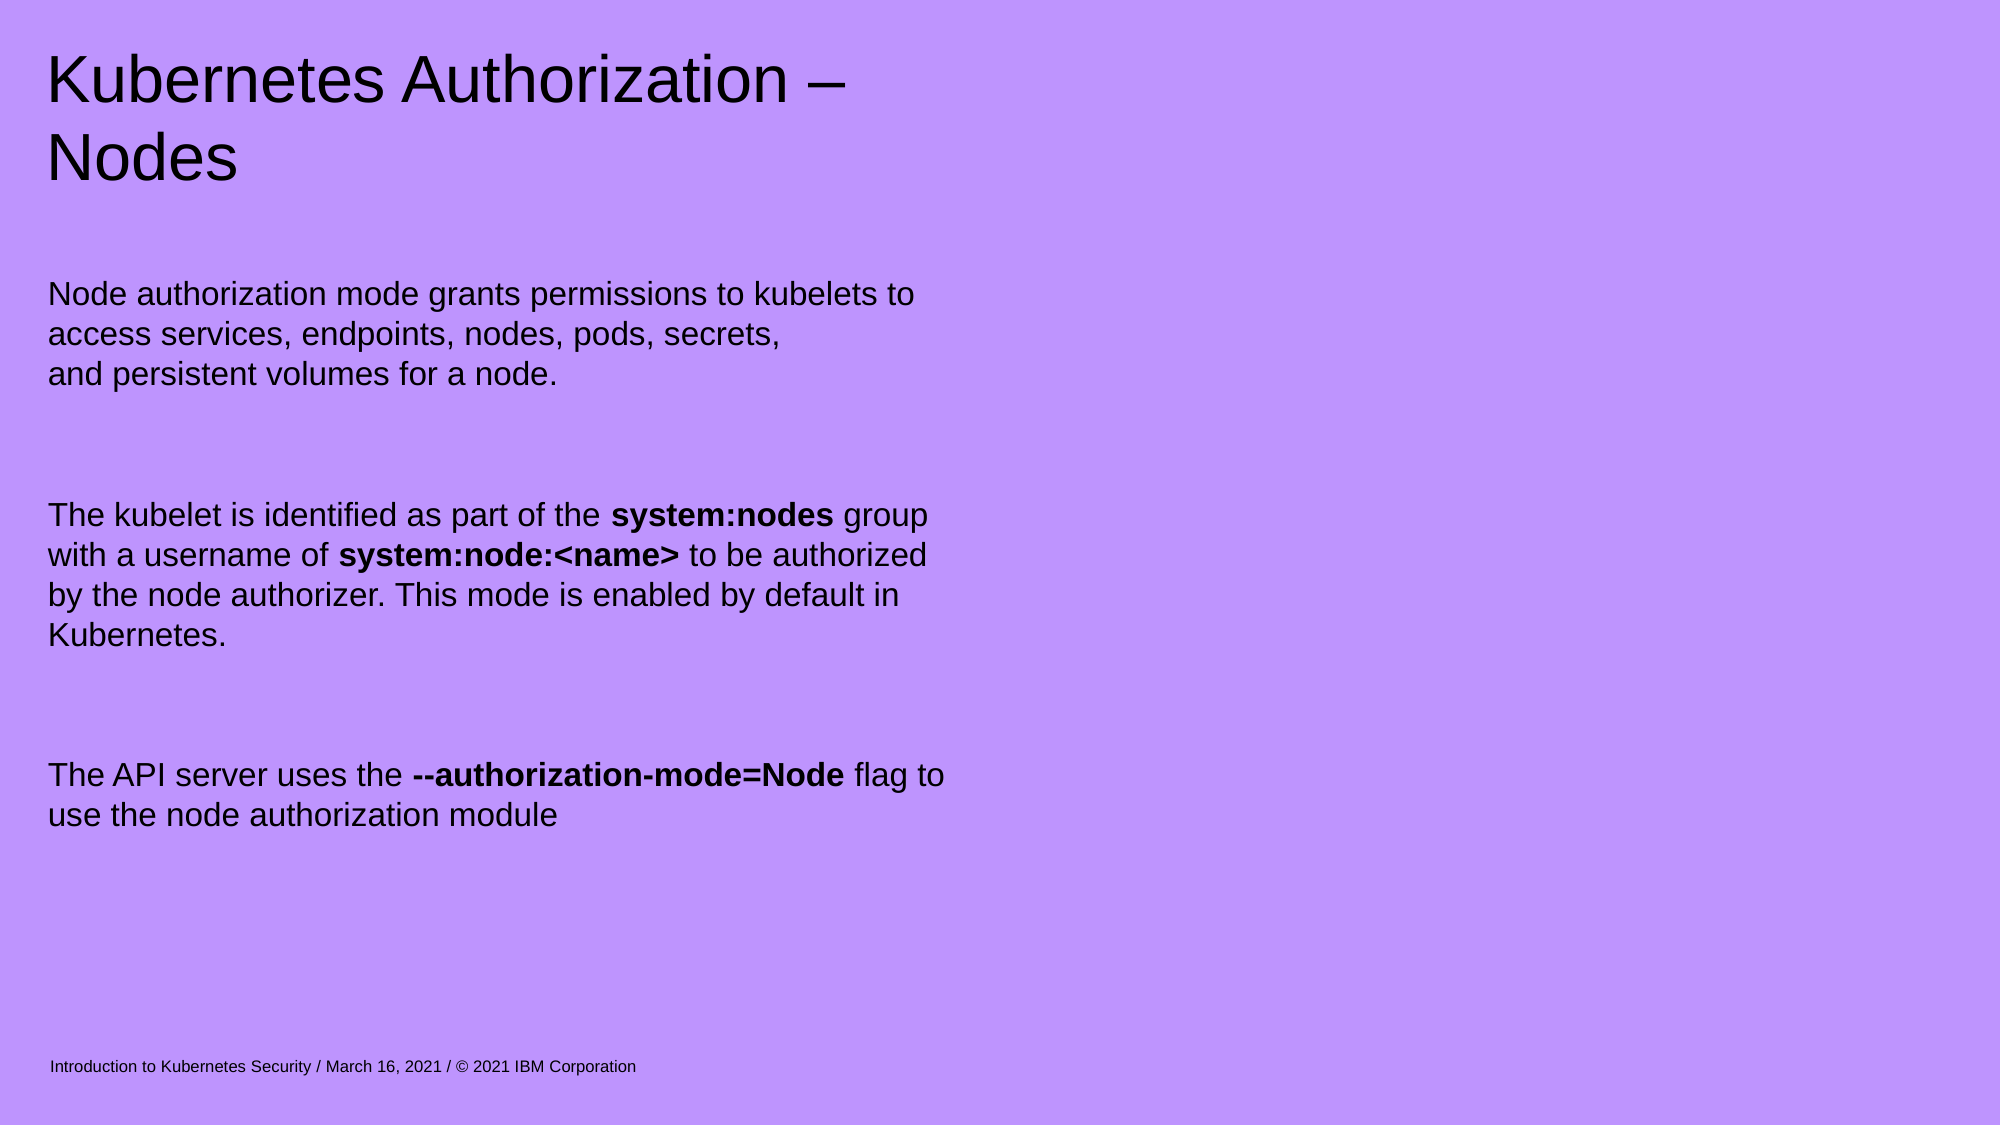

# Kubernetes Authorization – Nodes
Node authorization mode grants permissions to kubelets to access services, endpoints, nodes, pods, secrets, and persistent volumes for a node.

The kubelet is identified as part of the system:nodes group with a username of system:node:<name> to be authorized by the node authorizer. This mode is enabled by default in Kubernetes.

The API server uses the --authorization-mode=Node flag to use the node authorization module

Introduction to Kubernetes Security / March 16, 2021 / © 2021 IBM Corporation